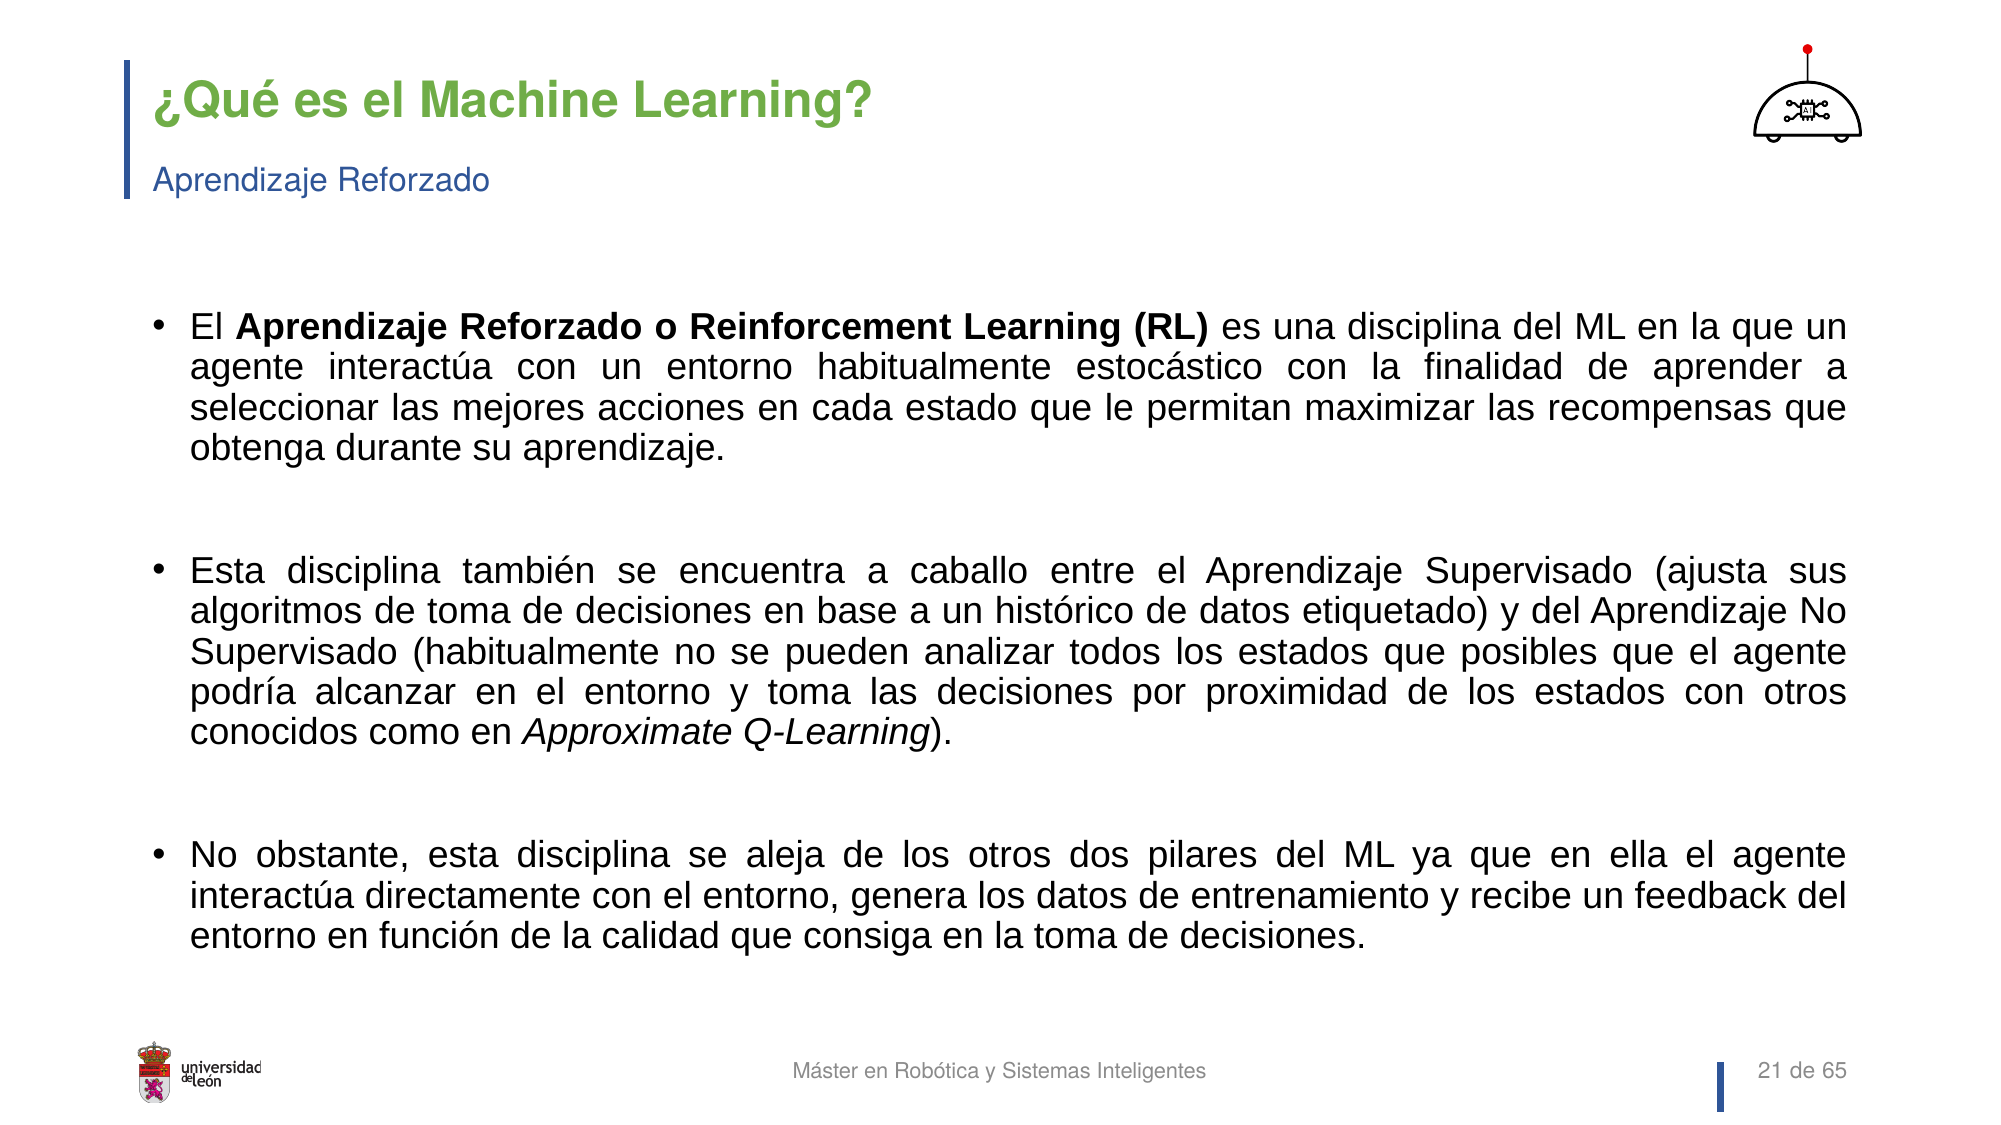

# ¿Qué es el Machine Learning?
Aprendizaje Reforzado
El Aprendizaje Reforzado o Reinforcement Learning (RL) es una disciplina del ML en la que un agente interactúa con un entorno habitualmente estocástico con la finalidad de aprender a seleccionar las mejores acciones en cada estado que le permitan maximizar las recompensas que obtenga durante su aprendizaje.

Esta disciplina también se encuentra a caballo entre el Aprendizaje Supervisado (ajusta sus algoritmos de toma de decisiones en base a un histórico de datos etiquetado) y del Aprendizaje No Supervisado (habitualmente no se pueden analizar todos los estados que posibles que el agente podría alcanzar en el entorno y toma las decisiones por proximidad de los estados con otros conocidos como en Approximate Q-Learning).

No obstante, esta disciplina se aleja de los otros dos pilares del ML ya que en ella el agente interactúa directamente con el entorno, genera los datos de entrenamiento y recibe un feedback del entorno en función de la calidad que consiga en la toma de decisiones.
Máster en Robótica y Sistemas Inteligentes
21 de 65